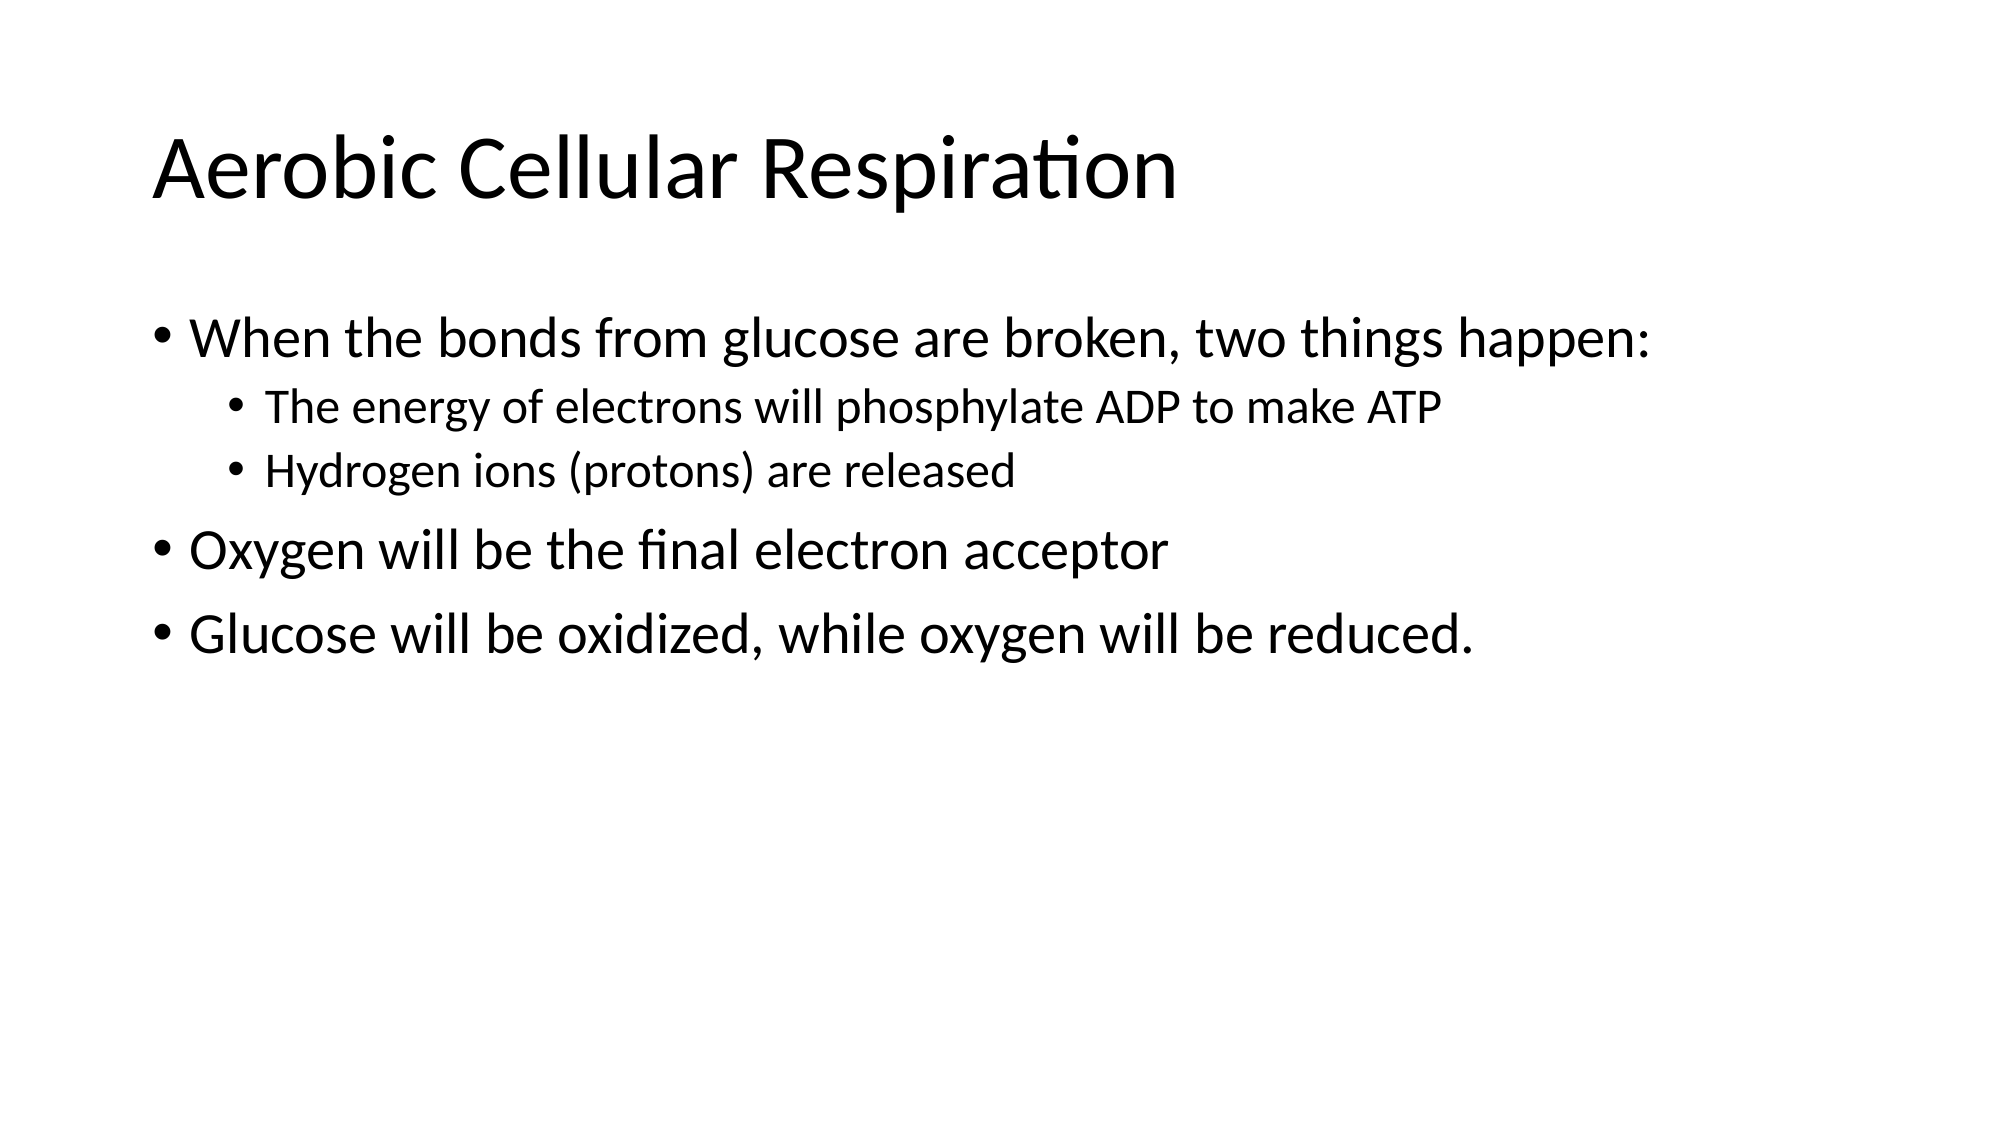

# Aerobic Cellular Respiration
When the bonds from glucose are broken, two things happen:
The energy of electrons will phosphylate ADP to make ATP
Hydrogen ions (protons) are released
Oxygen will be the final electron acceptor
Glucose will be oxidized, while oxygen will be reduced.